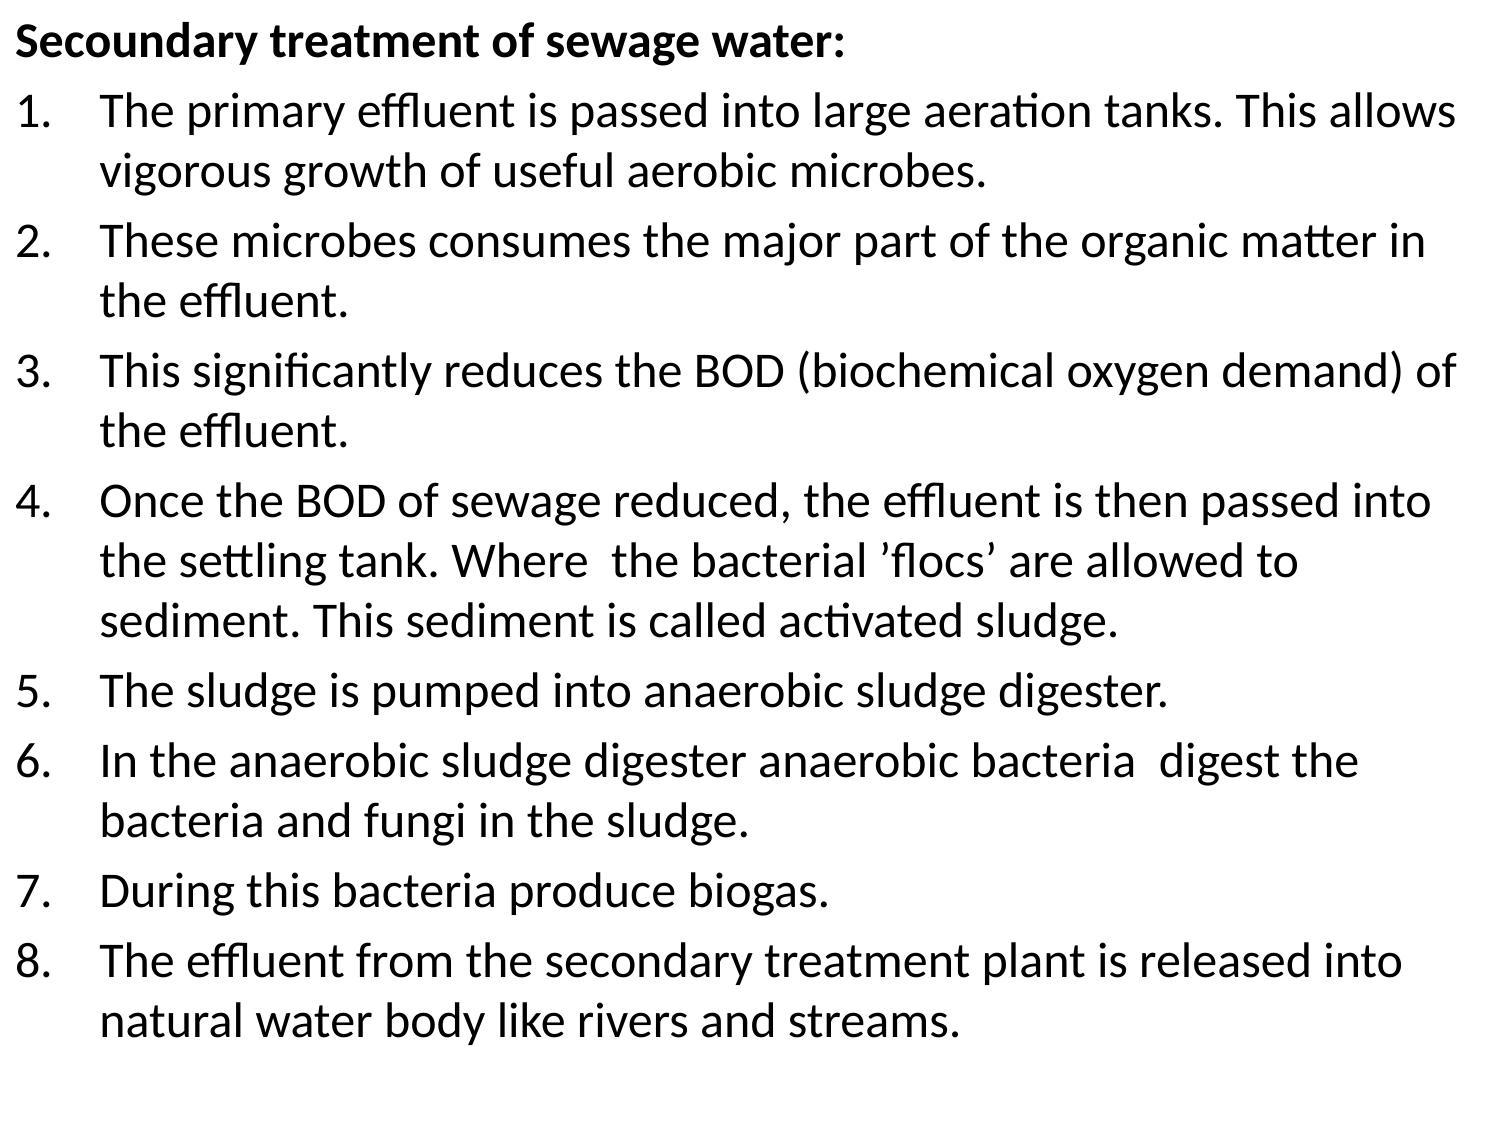

Secoundary treatment of sewage water:
The primary effluent is passed into large aeration tanks. This allows vigorous growth of useful aerobic microbes.
These microbes consumes the major part of the organic matter in the effluent.
This significantly reduces the BOD (biochemical oxygen demand) of the effluent.
Once the BOD of sewage reduced, the effluent is then passed into the settling tank. Where  the bacterial ’flocs’ are allowed to sediment. This sediment is called activated sludge.
The sludge is pumped into anaerobic sludge digester.
In the anaerobic sludge digester anaerobic bacteria  digest the bacteria and fungi in the sludge.
During this bacteria produce biogas.
The effluent from the secondary treatment plant is released into natural water body like rivers and streams.